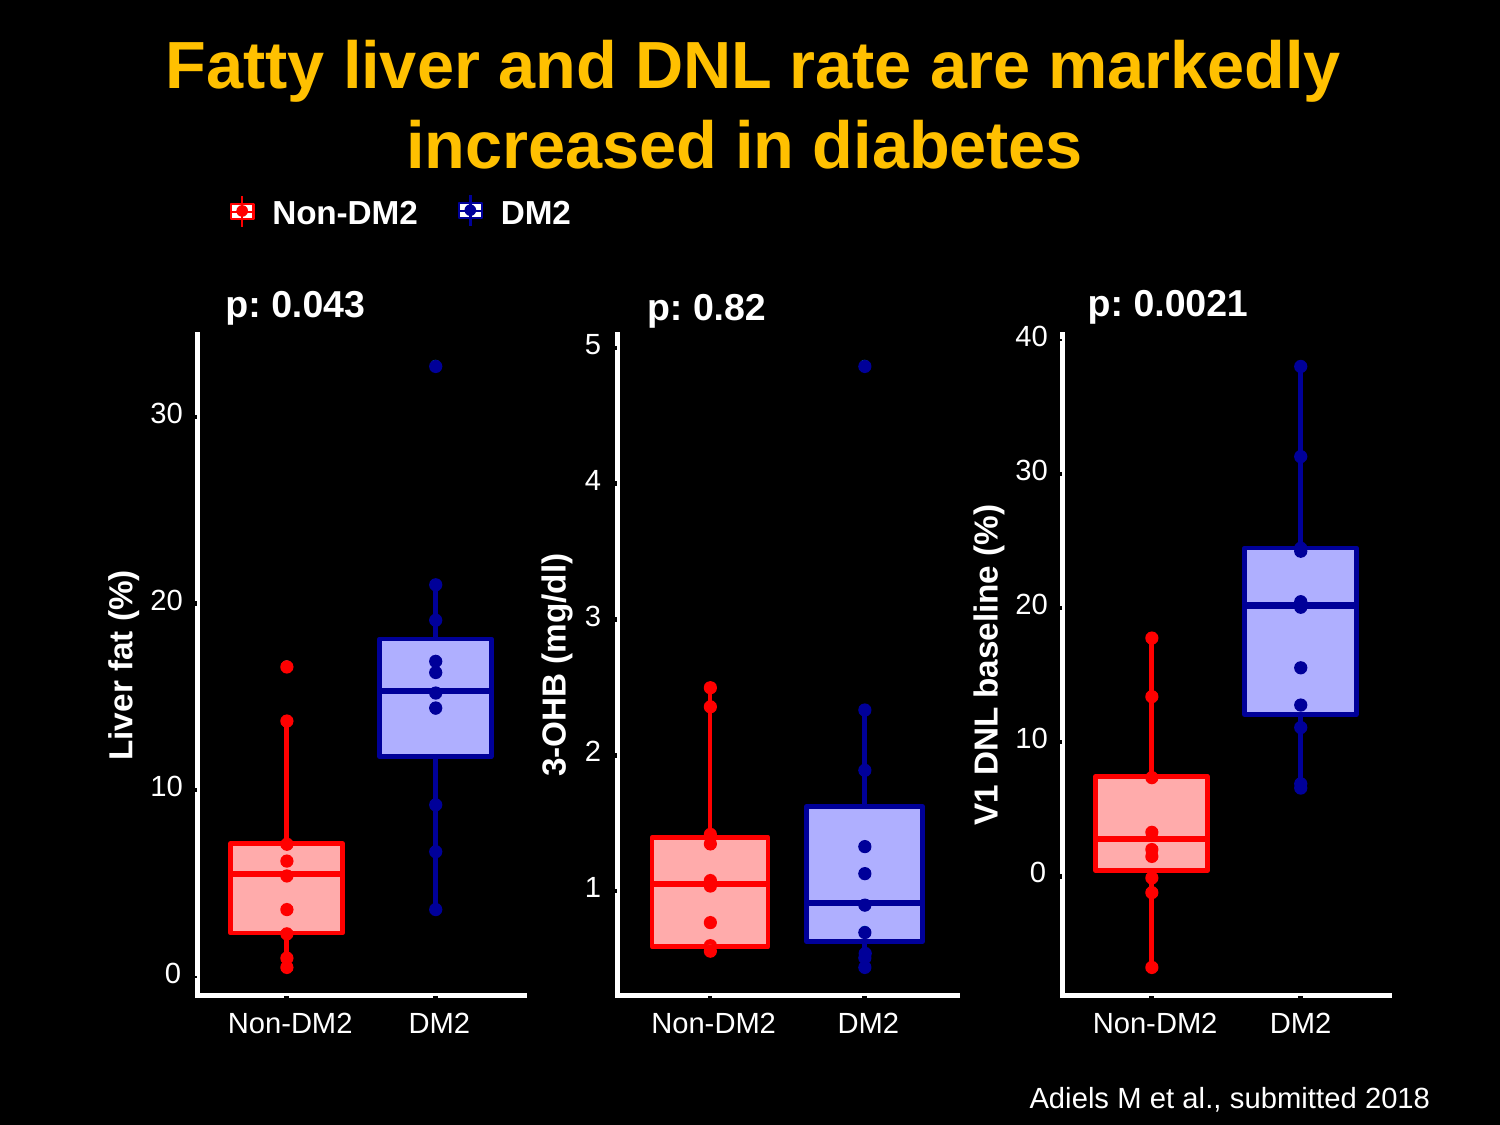

Fatty liver and DNL rate are markedly increased in diabetes

Non-DM2
DM2

p: 0.0021
p: 0.043
p: 0.82
40

5

30

30

4

20

20

3

Liver fat (%)
V1 DNL baseline (%)

3-OHB (mg/dl)

10

2

10

0

1

0

Non-DM2
DM2
Non-DM2
DM2
Non-DM2
DM2

Adiels M et al., submitted 2018